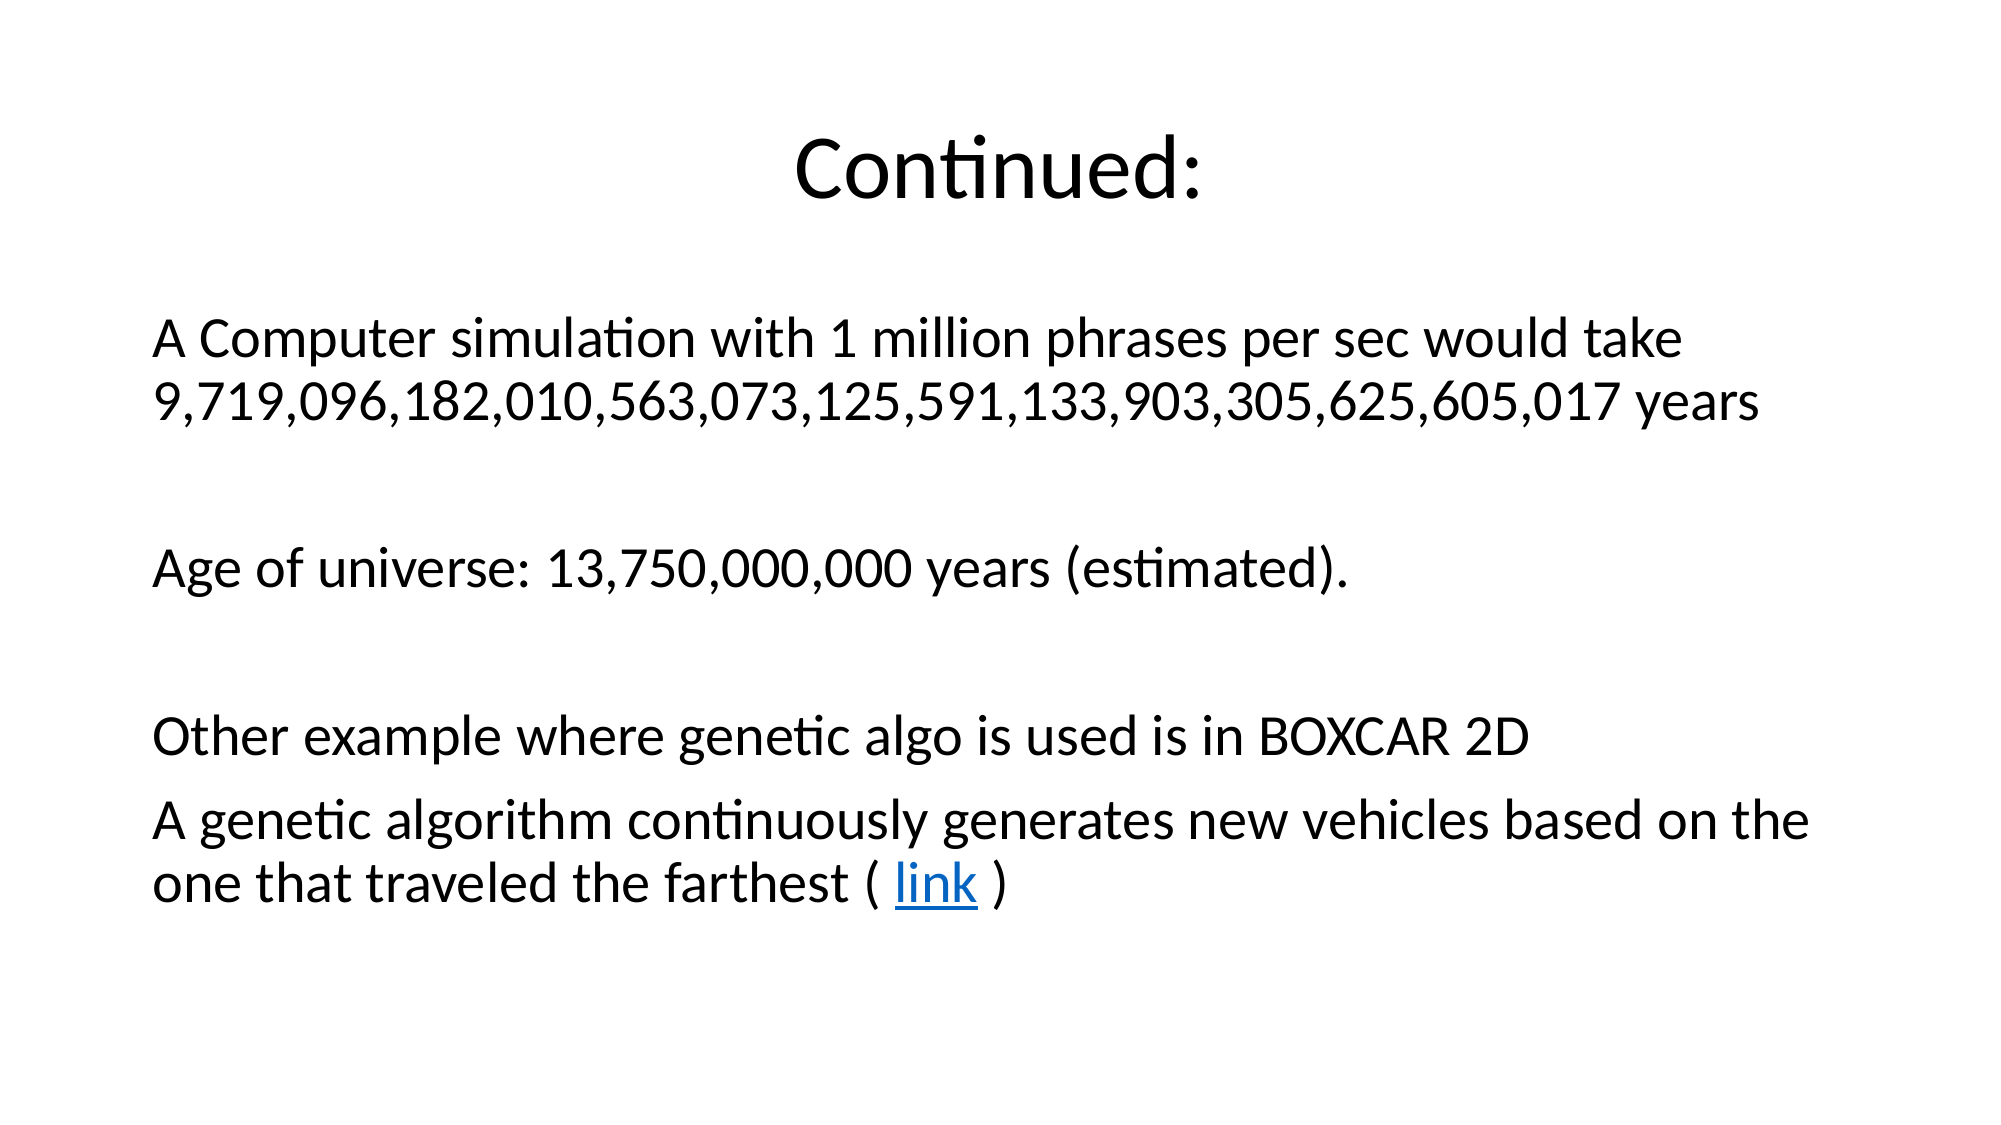

# Continued:
A Computer simulation with 1 million phrases per sec would take 9,719,096,182,010,563,073,125,591,133,903,305,625,605,017 years

Age of universe: 13,750,000,000 years (estimated).

Other example where genetic algo is used is in BOXCAR 2D
A genetic algorithm continuously generates new vehicles based on the one that traveled the farthest ( link )